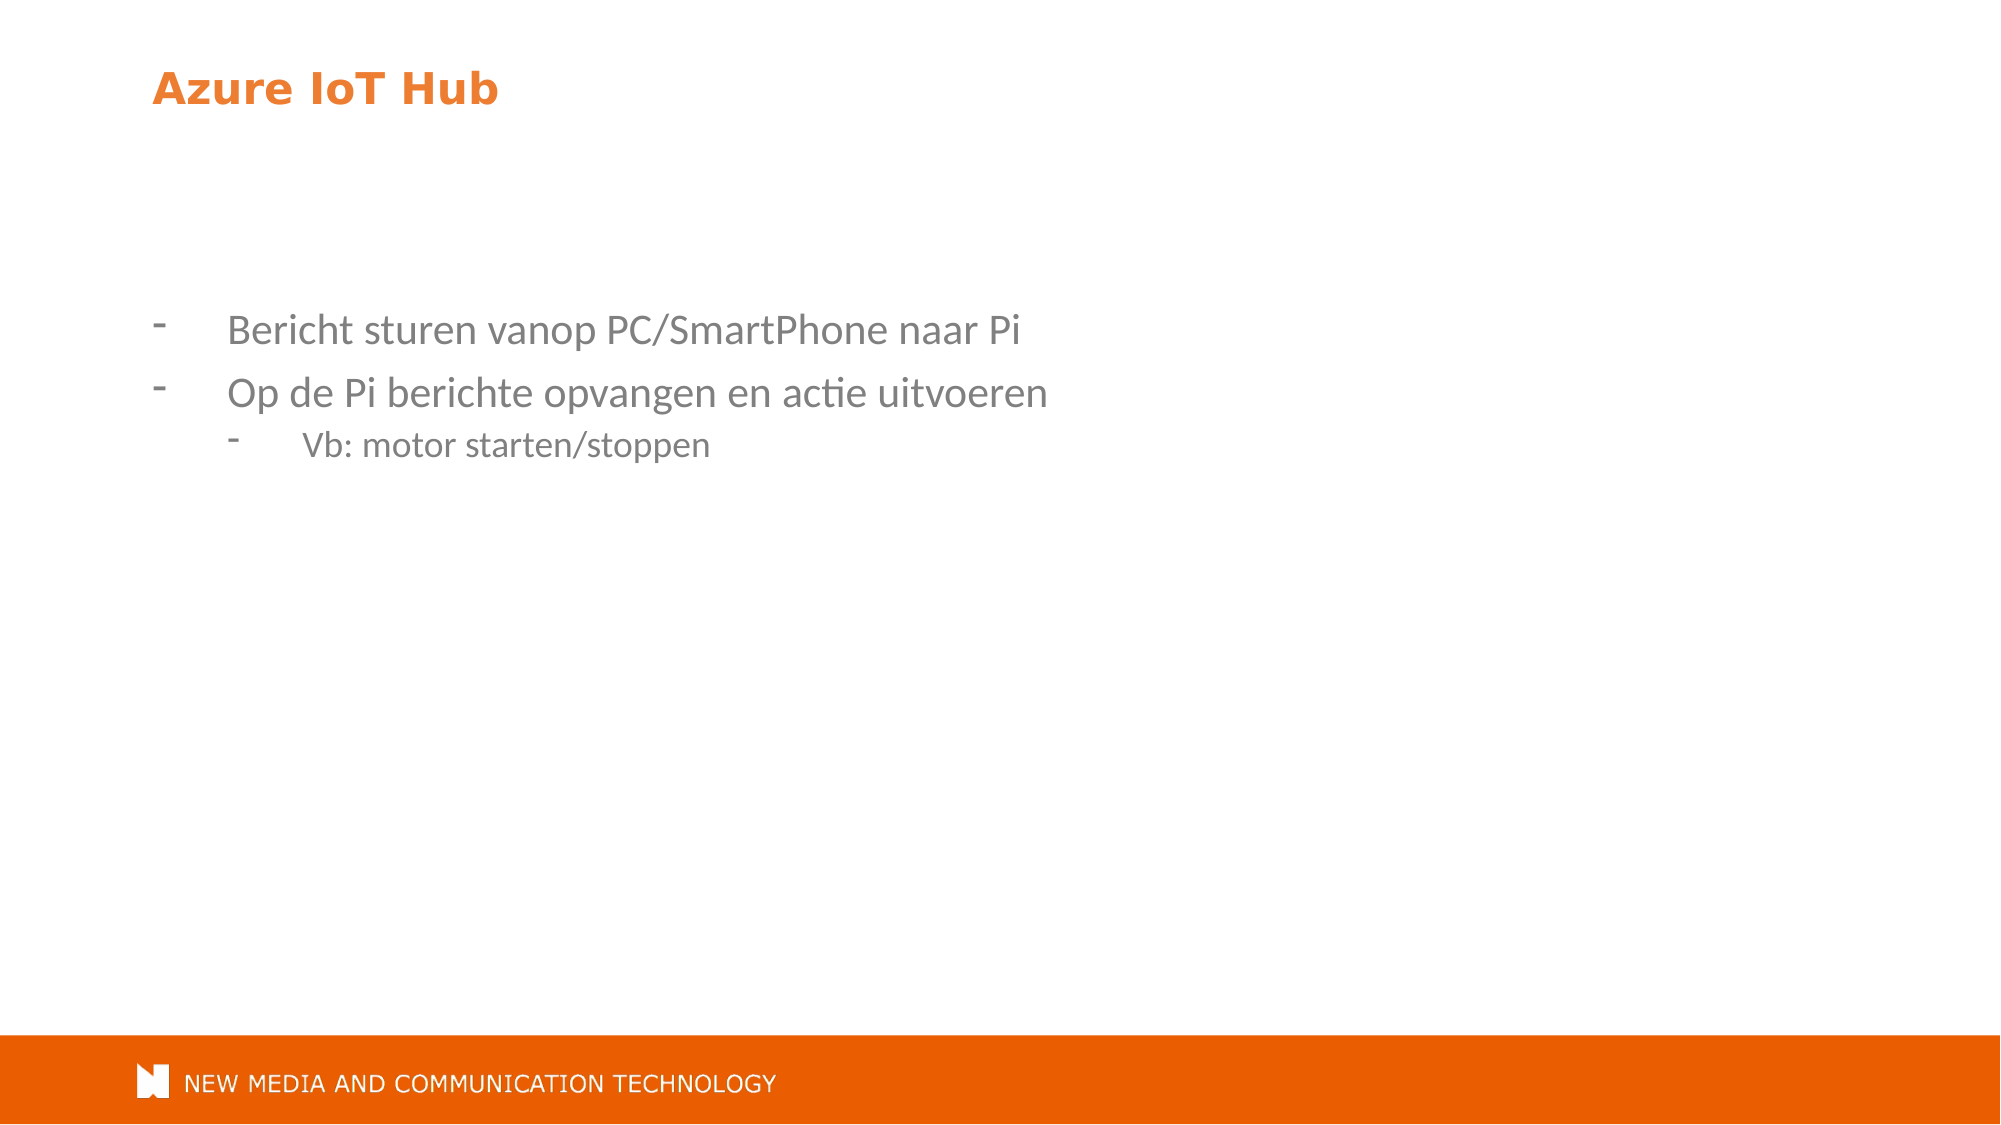

# Azure IoT Hub
Bericht sturen vanop PC/SmartPhone naar Pi
Op de Pi berichte opvangen en actie uitvoeren
Vb: motor starten/stoppen